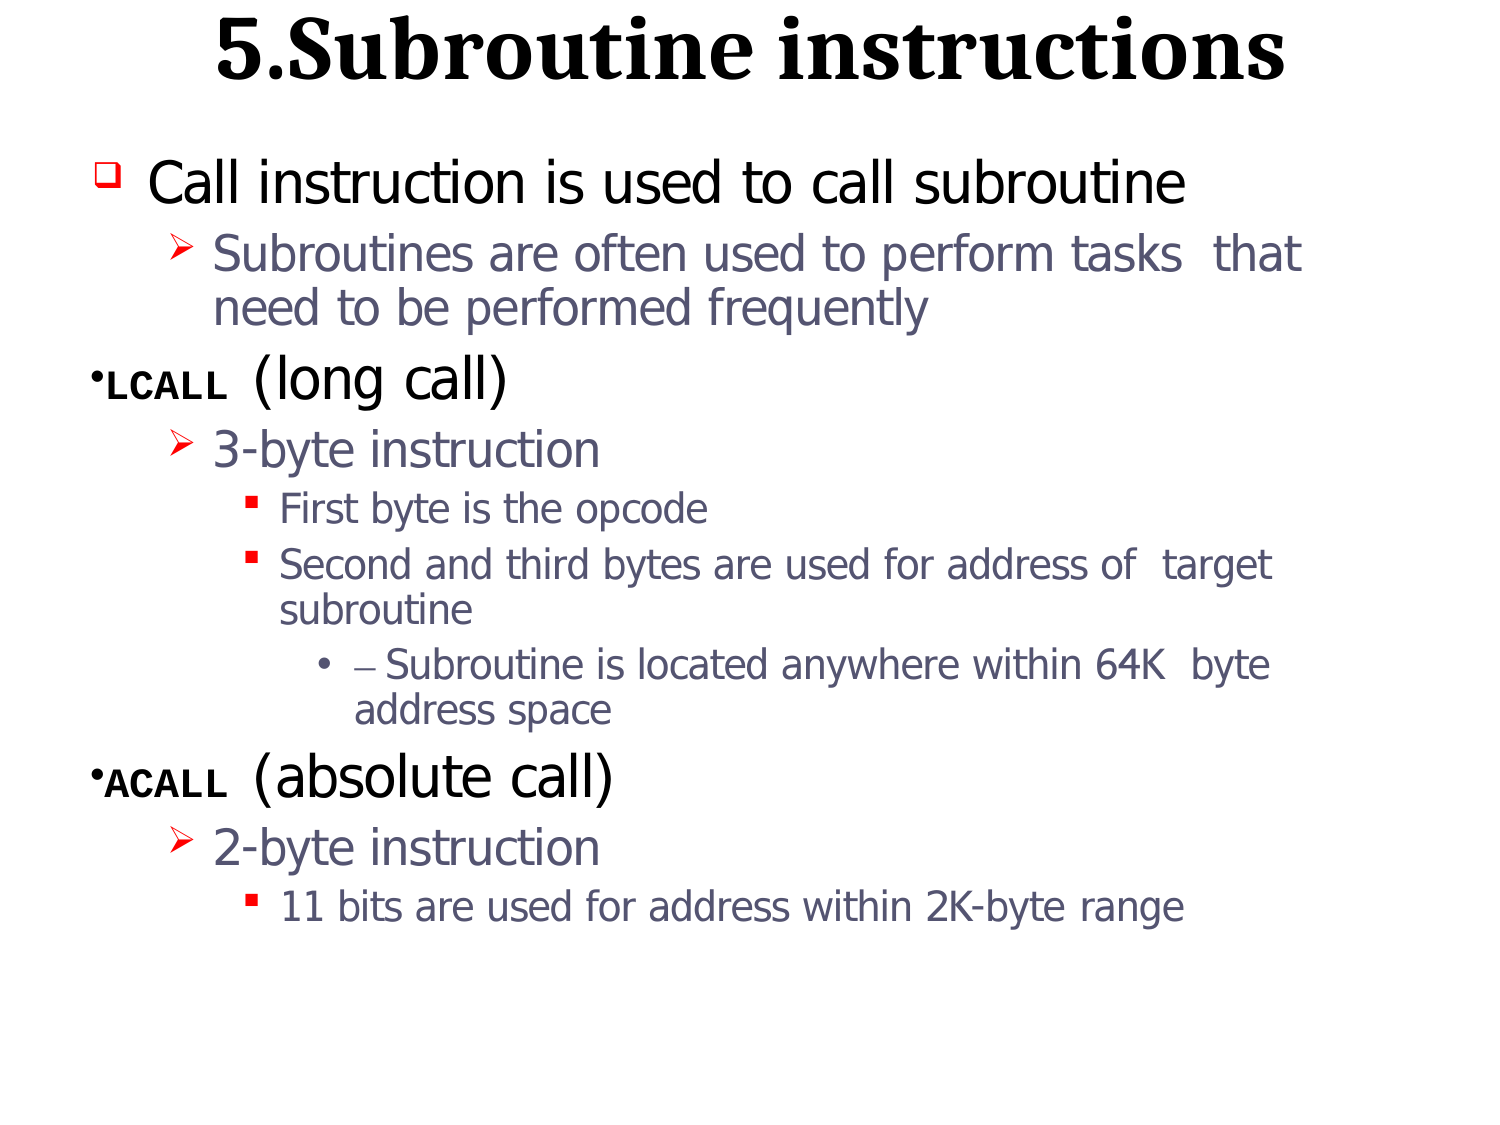

# 5.Subroutine instructions
Call instruction is used to call subroutine
Subroutines are often used to perform tasks  that need to be performed frequently
LCALL (long call)
3-byte instruction
First byte is the opcode
Second and third bytes are used for address of  target subroutine
– Subroutine is located anywhere within 64K  byte address space
ACALL (absolute call)
2-byte instruction
11 bits are used for address within 2K-byte range